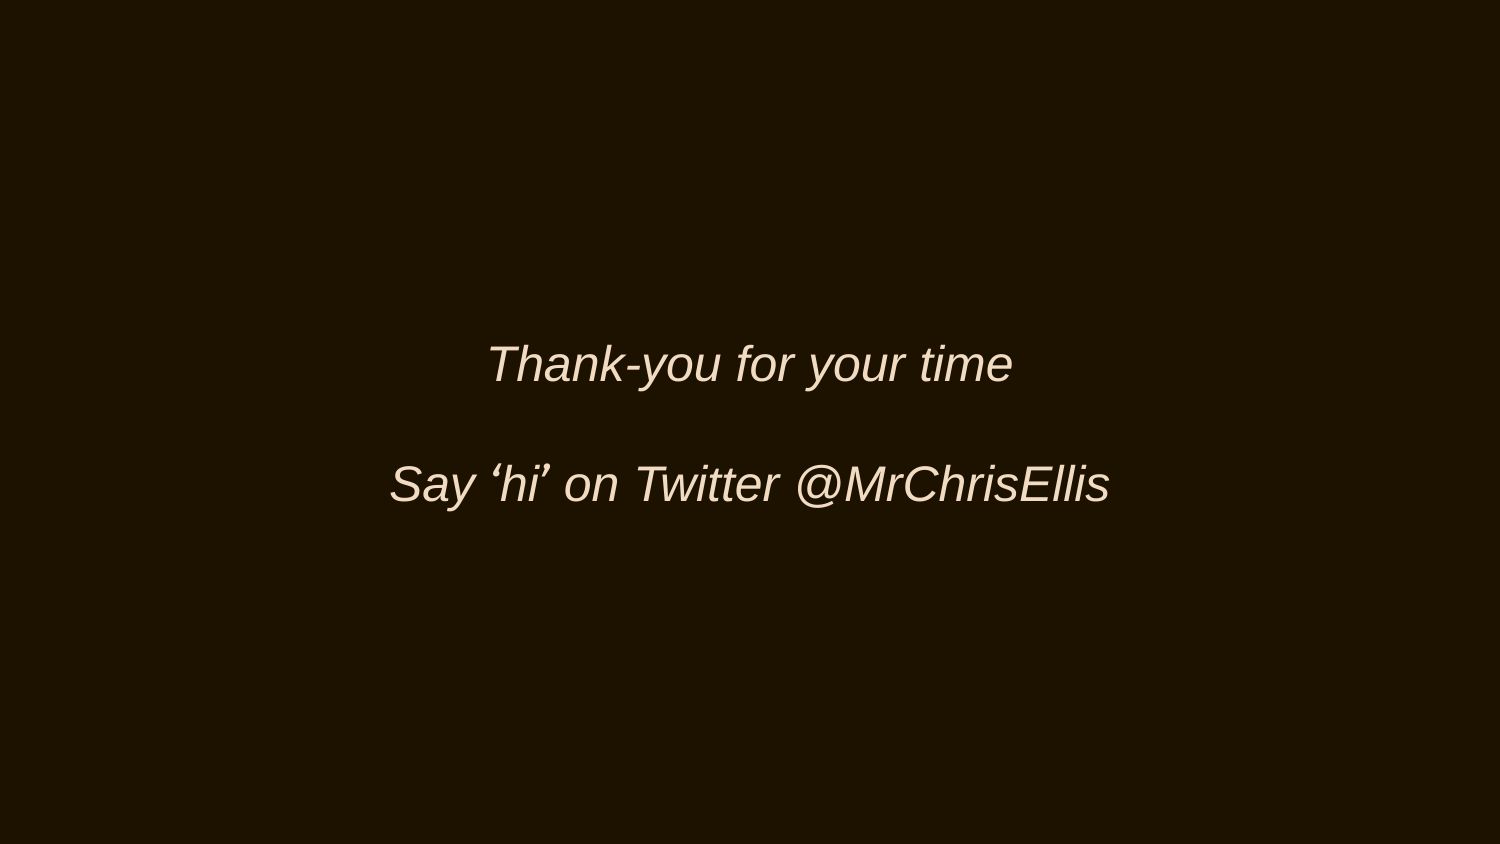

Thank-you for your time

Say ‘hi’ on Twitter @MrChrisEllis